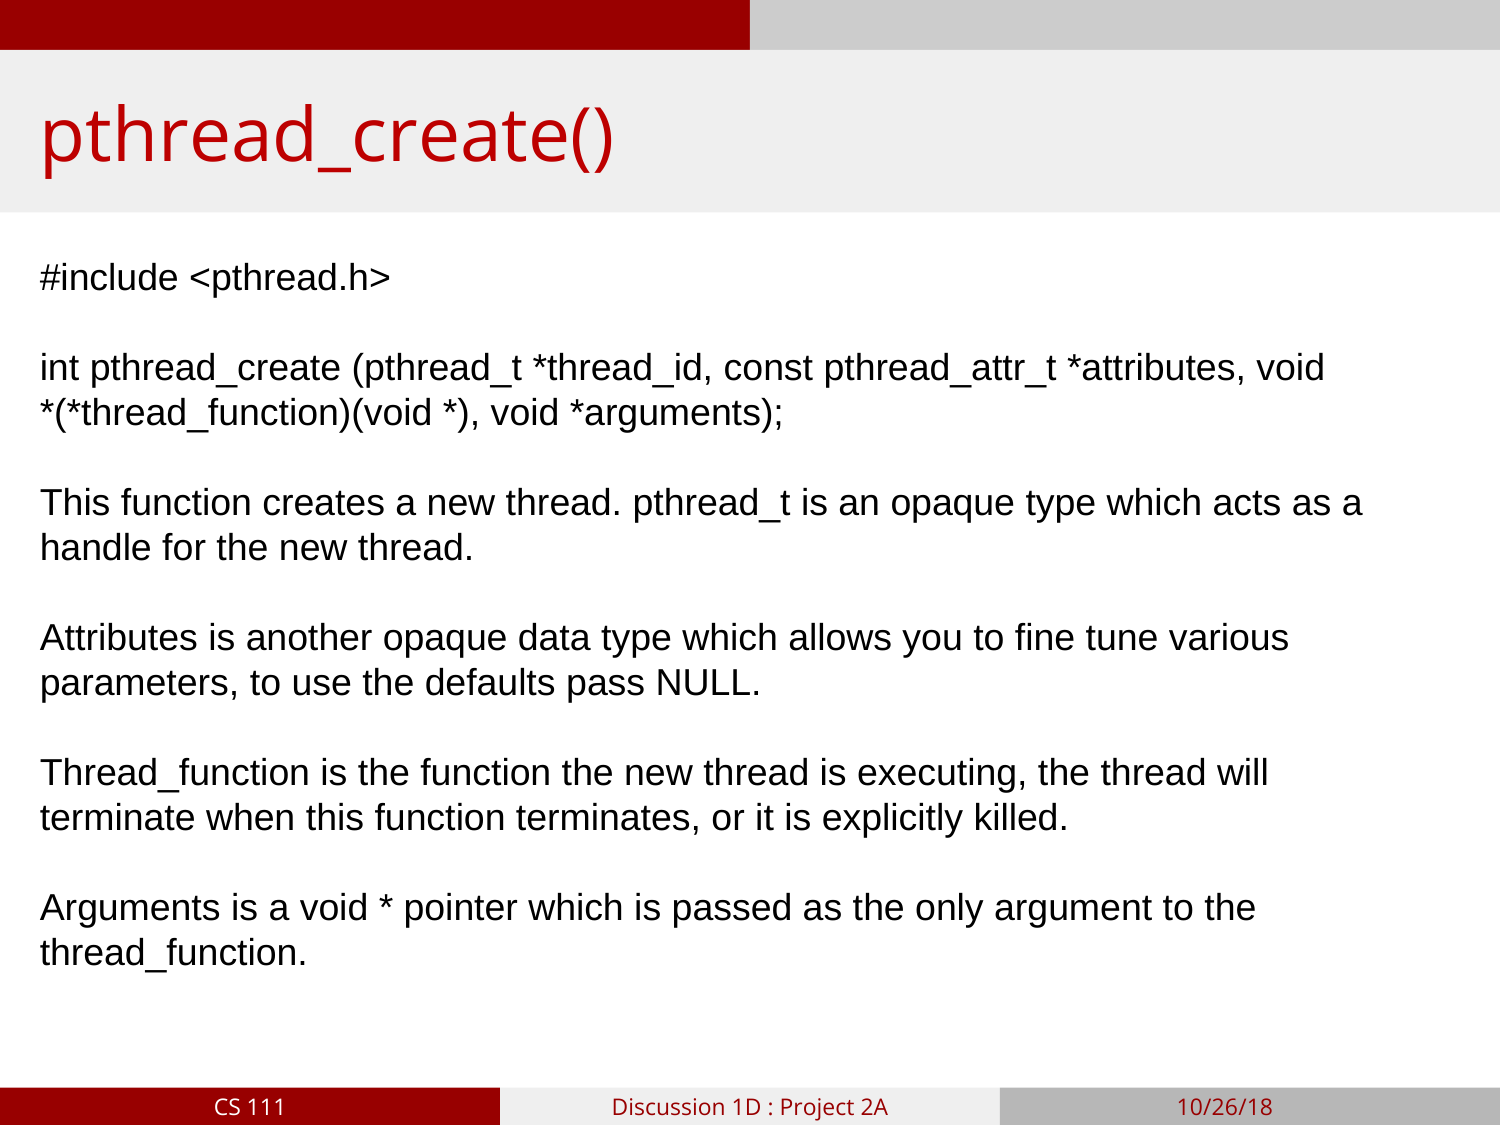

# pthread_create()
#include <pthread.h>

int pthread_create (pthread_t *thread_id, const pthread_attr_t *attributes, void *(*thread_function)(void *), void *arguments);

This function creates a new thread. pthread_t is an opaque type which acts as a handle for the new thread.

Attributes is another opaque data type which allows you to fine tune various parameters, to use the defaults pass NULL.

Thread_function is the function the new thread is executing, the thread will terminate when this function terminates, or it is explicitly killed.

Arguments is a void * pointer which is passed as the only argument to the thread_function.